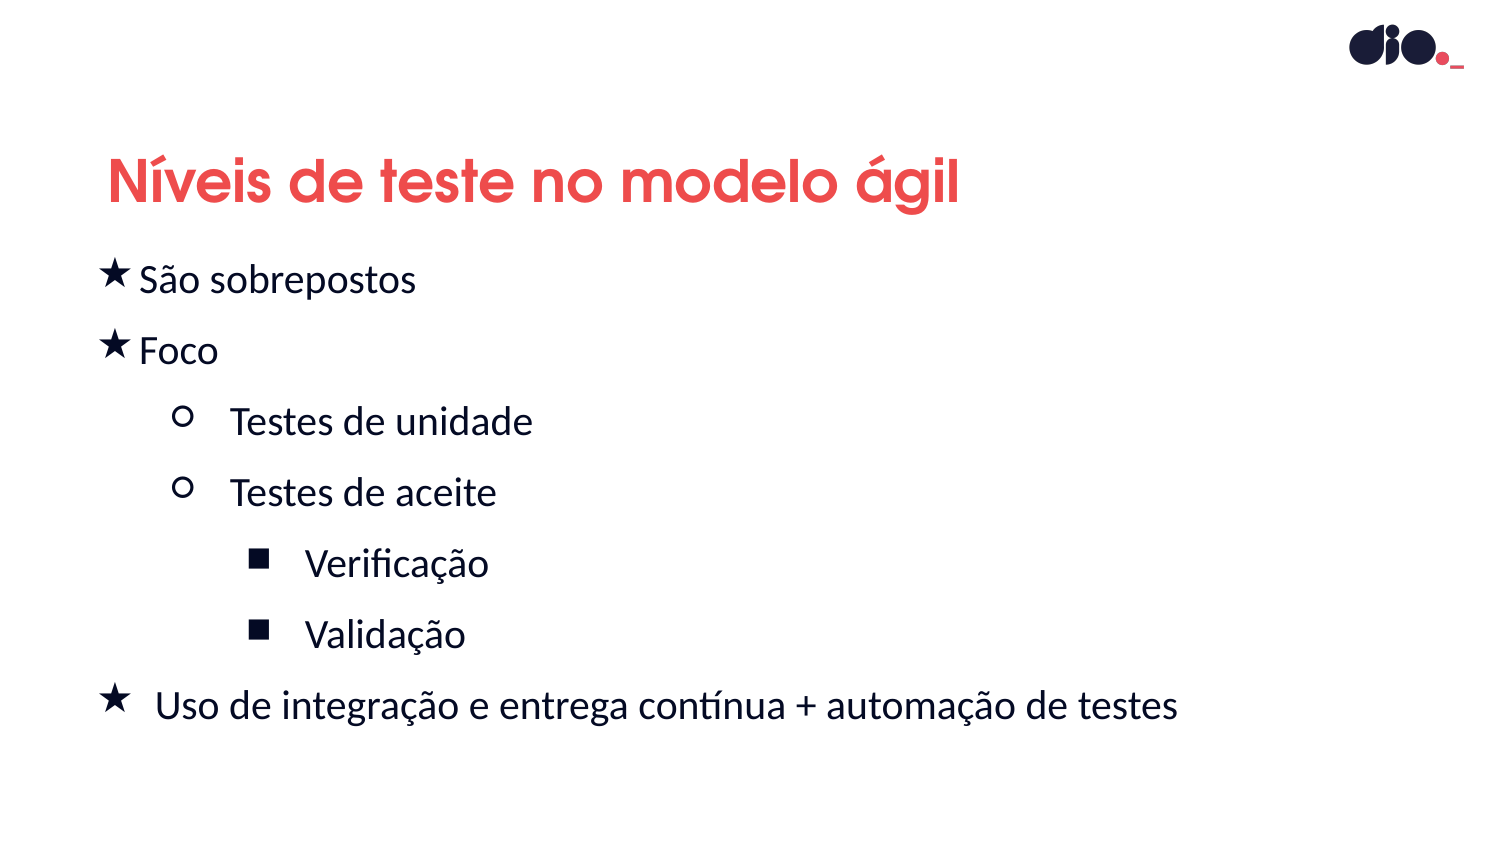

Níveis de teste no modelo ágil
São sobrepostos
Foco
Testes de unidade
Testes de aceite
Verificação
Validação
Uso de integração e entrega contínua + automação de testes